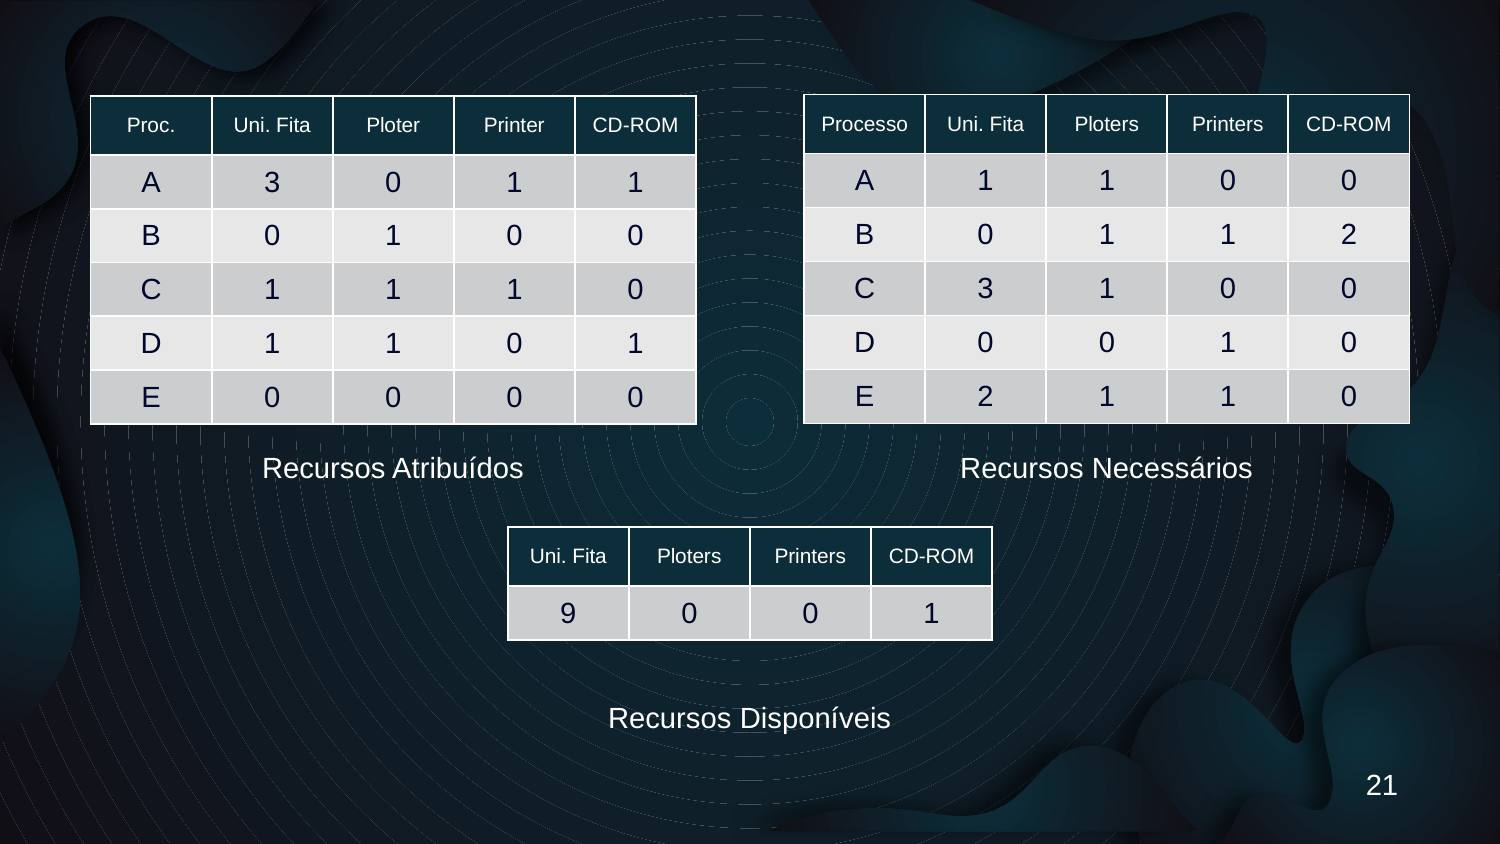

| Processo | Uni. Fita | Ploters | Printers | CD-ROM |
| --- | --- | --- | --- | --- |
| A | 1 | 1 | 0 | 0 |
| B | 0 | 1 | 1 | 2 |
| C | 3 | 1 | 0 | 0 |
| D | 0 | 0 | 1 | 0 |
| E | 2 | 1 | 1 | 0 |
| Proc. | Uni. Fita | Ploter | Printer | CD-ROM |
| --- | --- | --- | --- | --- |
| A | 3 | 0 | 1 | 1 |
| B | 0 | 1 | 0 | 0 |
| C | 1 | 1 | 1 | 0 |
| D | 1 | 1 | 0 | 1 |
| E | 0 | 0 | 0 | 0 |

Recursos Atribuídos
Recursos Necessários
| Uni. Fita | Ploters | Printers | CD-ROM |
| --- | --- | --- | --- |
| 9 | 0 | 0 | 1 |
Recursos Disponíveis
21